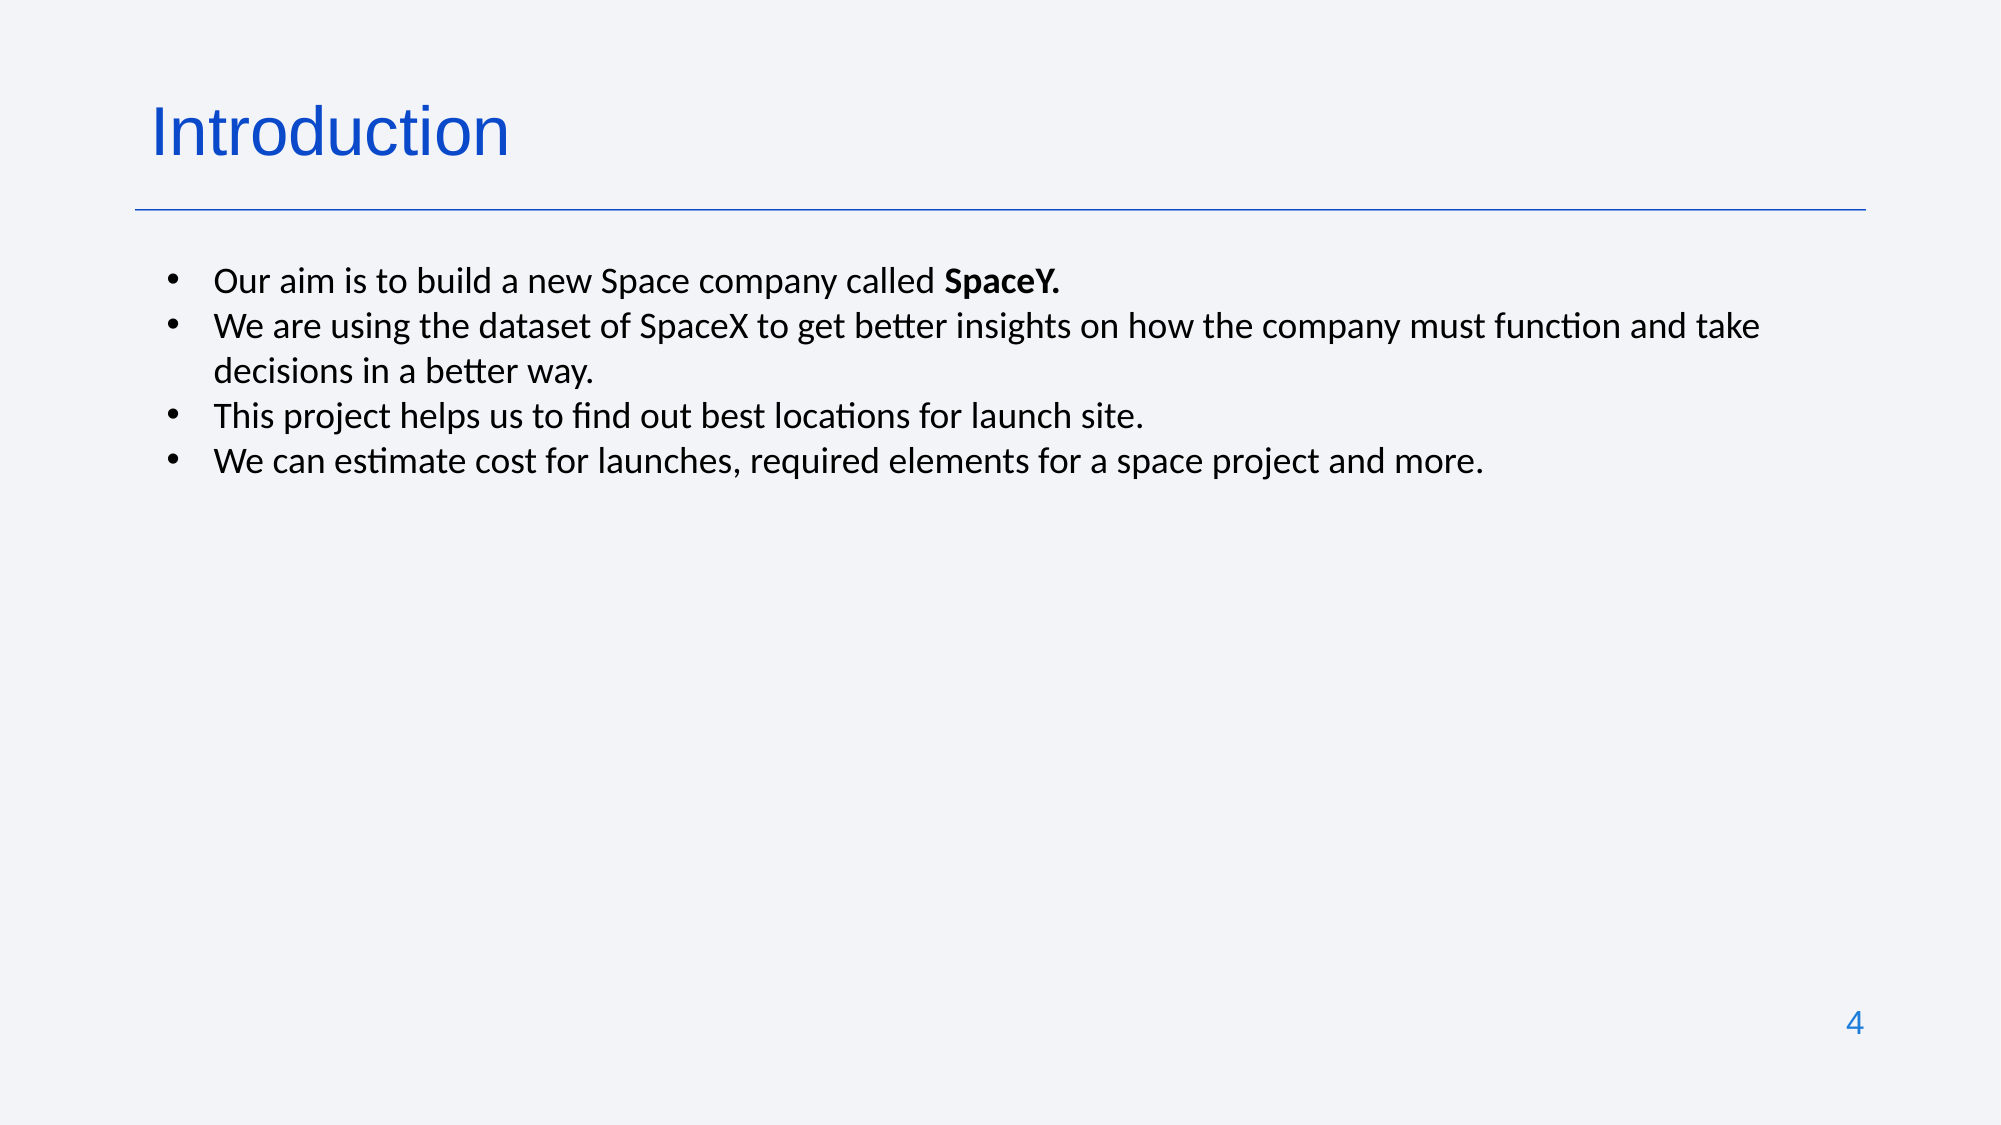

Introduction
Our aim is to build a new Space company called SpaceY.
We are using the dataset of SpaceX to get better insights on how the company must function and take decisions in a better way.
This project helps us to find out best locations for launch site.
We can estimate cost for launches, required elements for a space project and more.
4